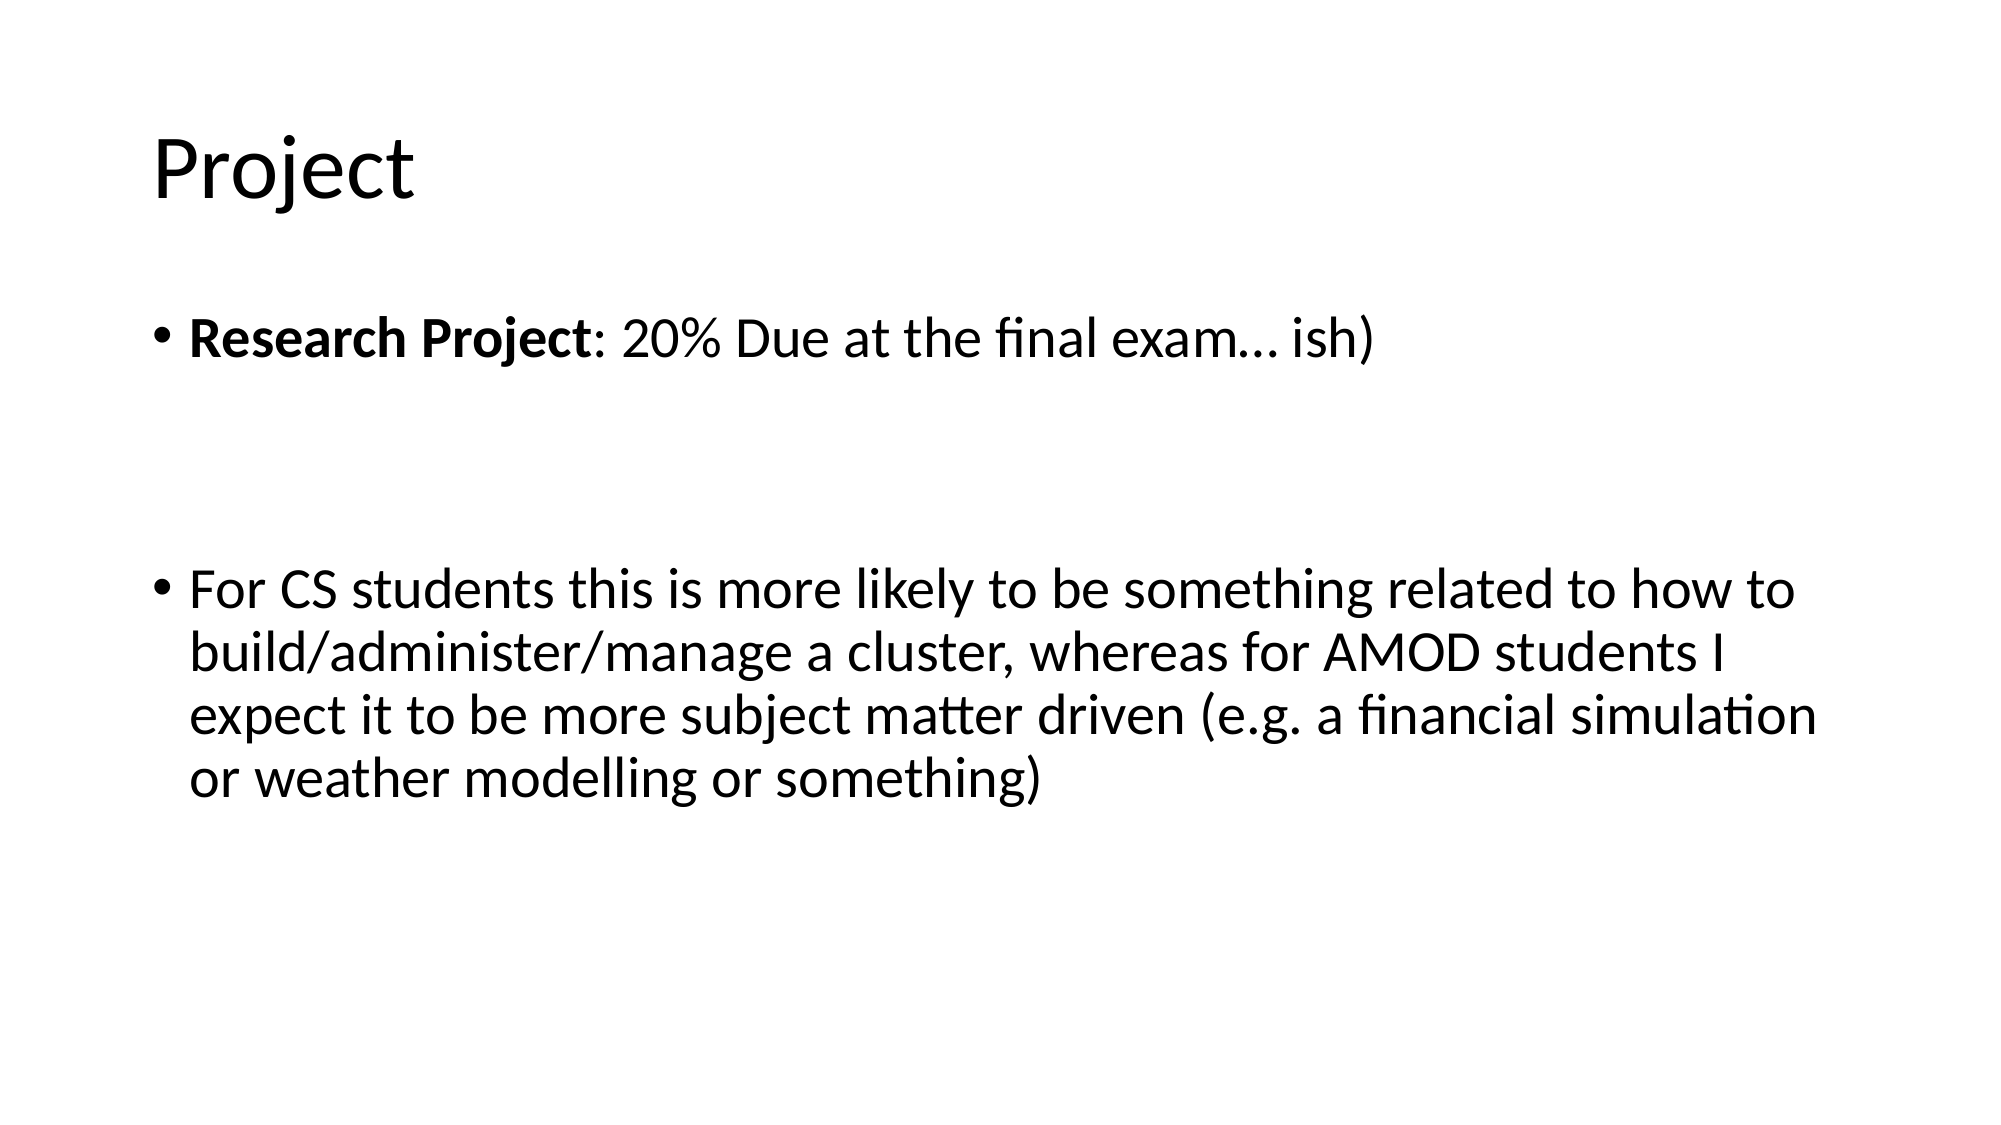

# Project
Research Project: 20% Due at the final exam… ish)

For CS students this is more likely to be something related to how to build/administer/manage a cluster, whereas for AMOD students I expect it to be more subject matter driven (e.g. a financial simulation or weather modelling or something)